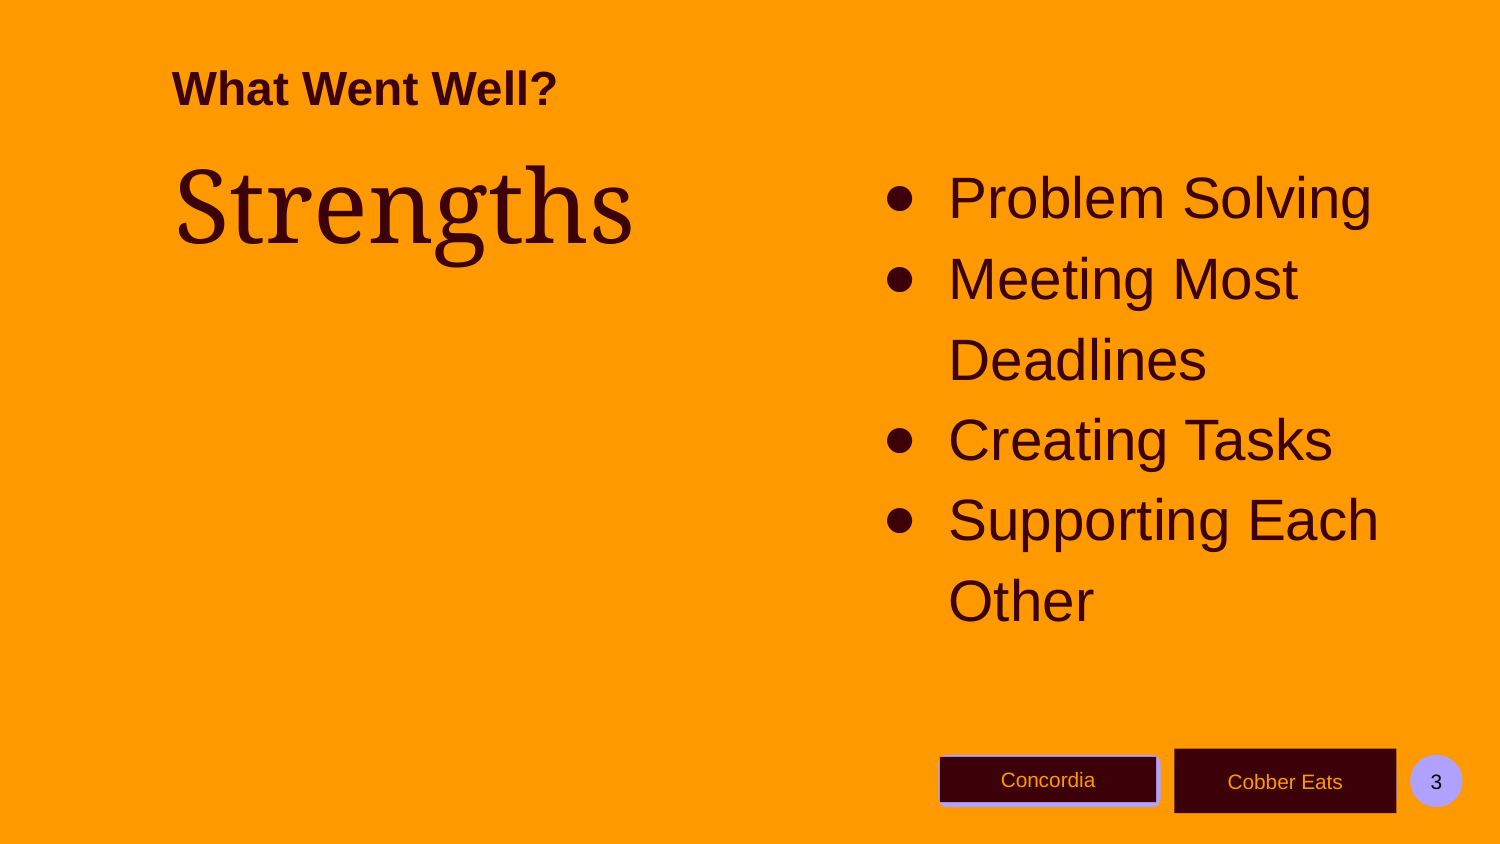

# What Went Well?
Strengths
Problem Solving
Meeting Most Deadlines
Creating Tasks
Supporting Each Other

Cobber Eats
3

Concordia